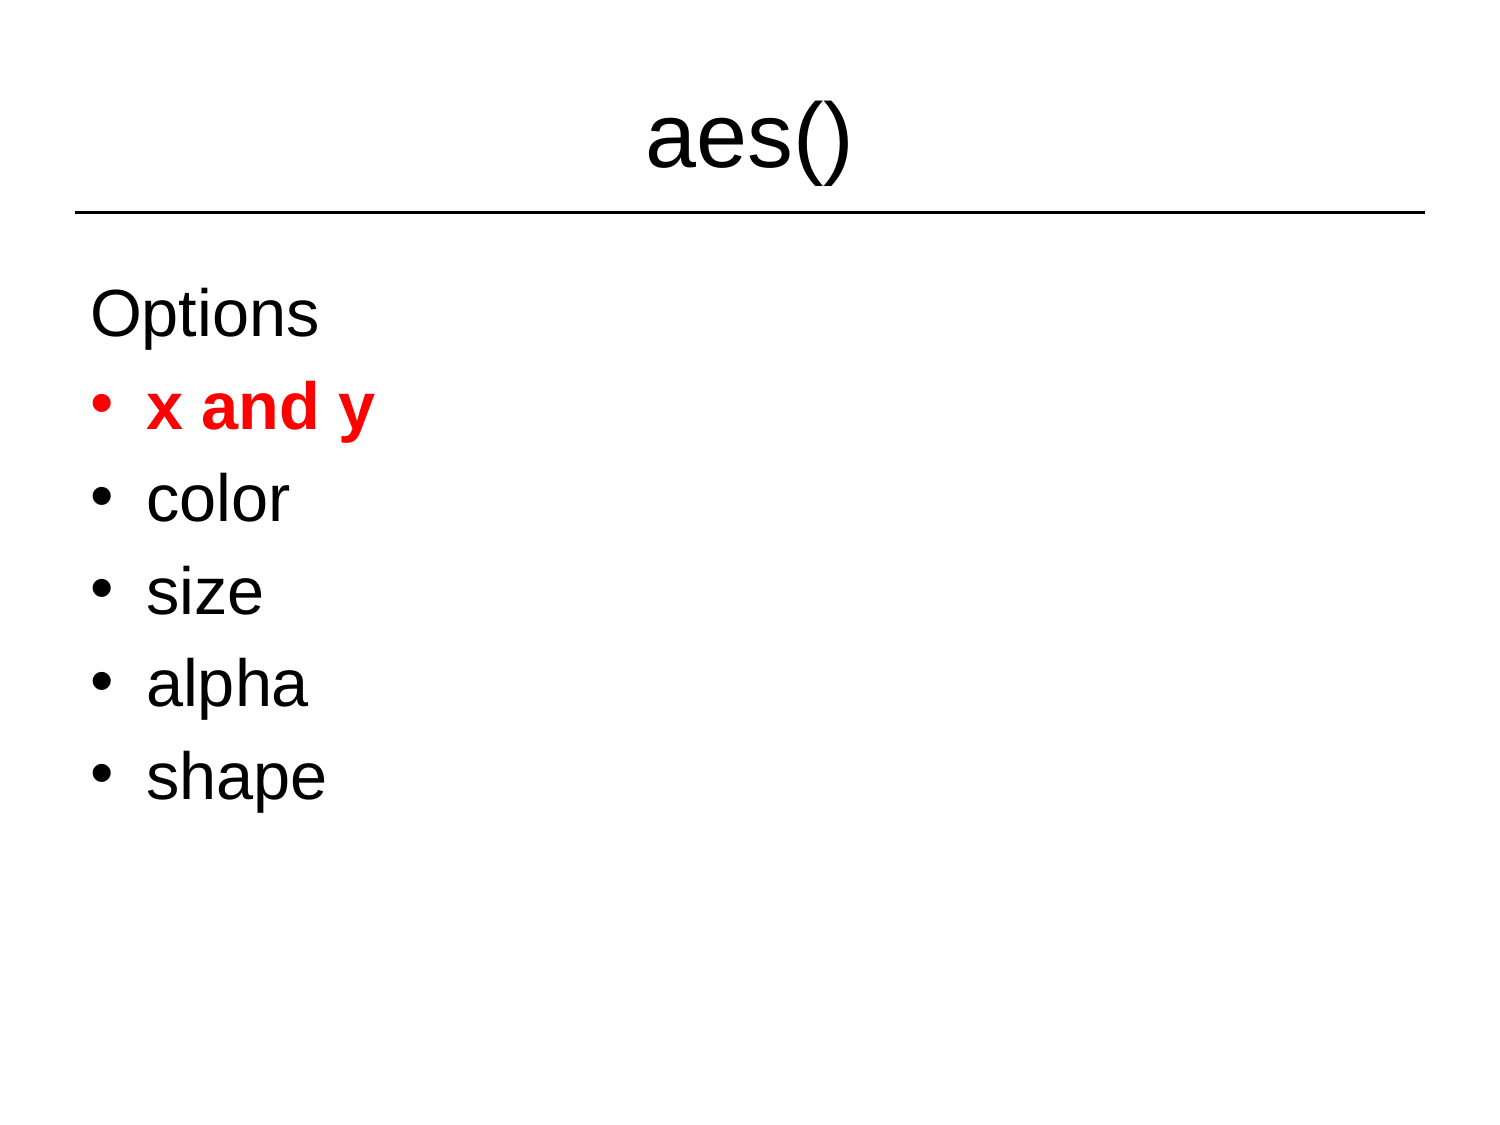

# aes()
Options
x and y
color
size
alpha
shape